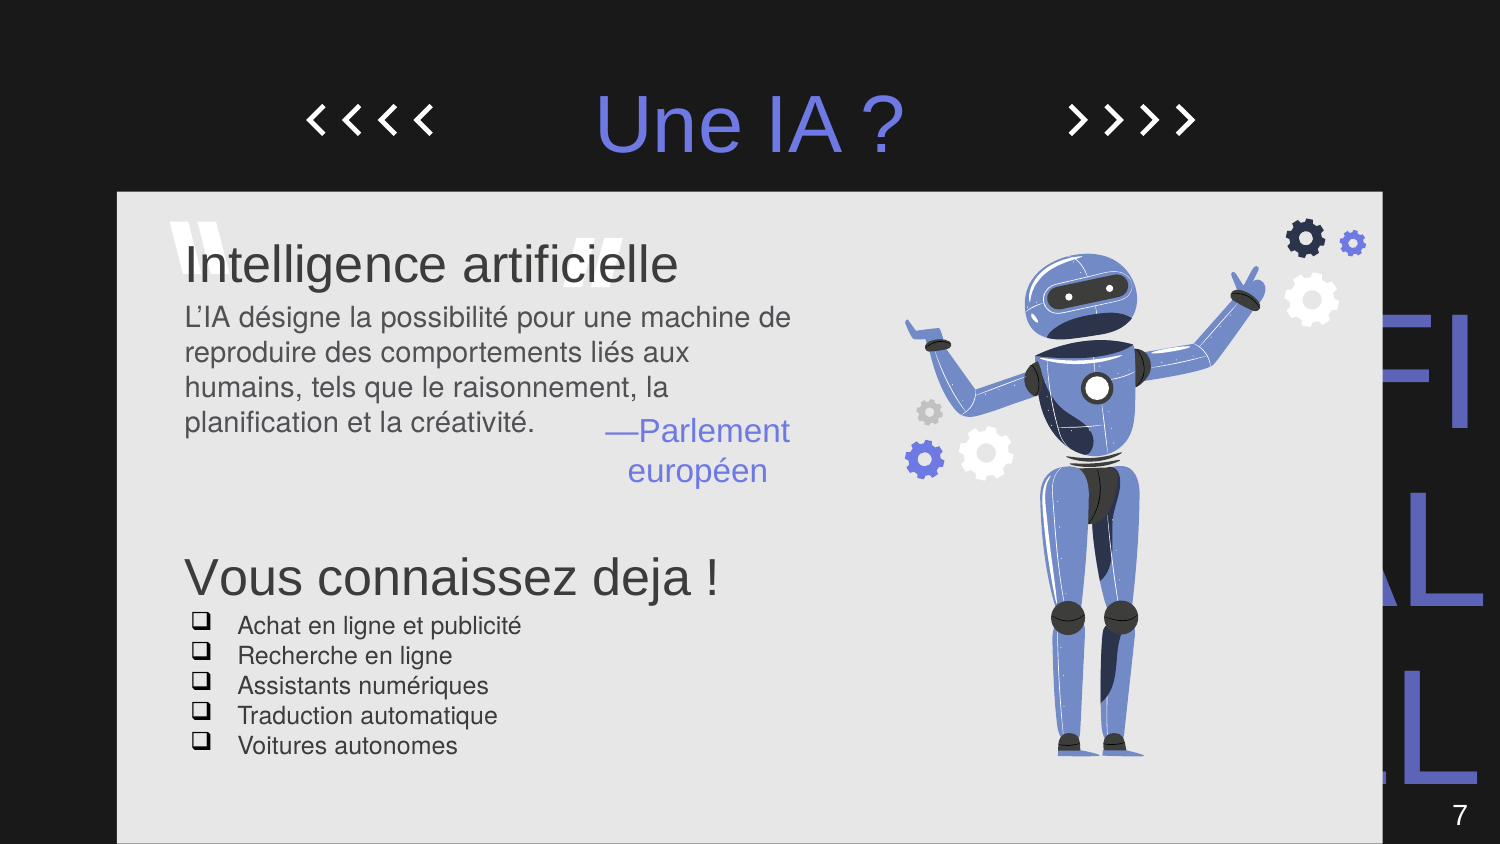

# Une IA ?

Intelligence artificielle

L’IA désigne la possibilité pour une machine de reproduire des comportements liés aux humains, tels que le raisonnement, la planification et la créativité.

—Parlement européen

Vous connaissez deja !
Achat en ligne et publicité
Recherche en ligne
Assistants numériques
Traduction automatique
Voitures autonomes
7